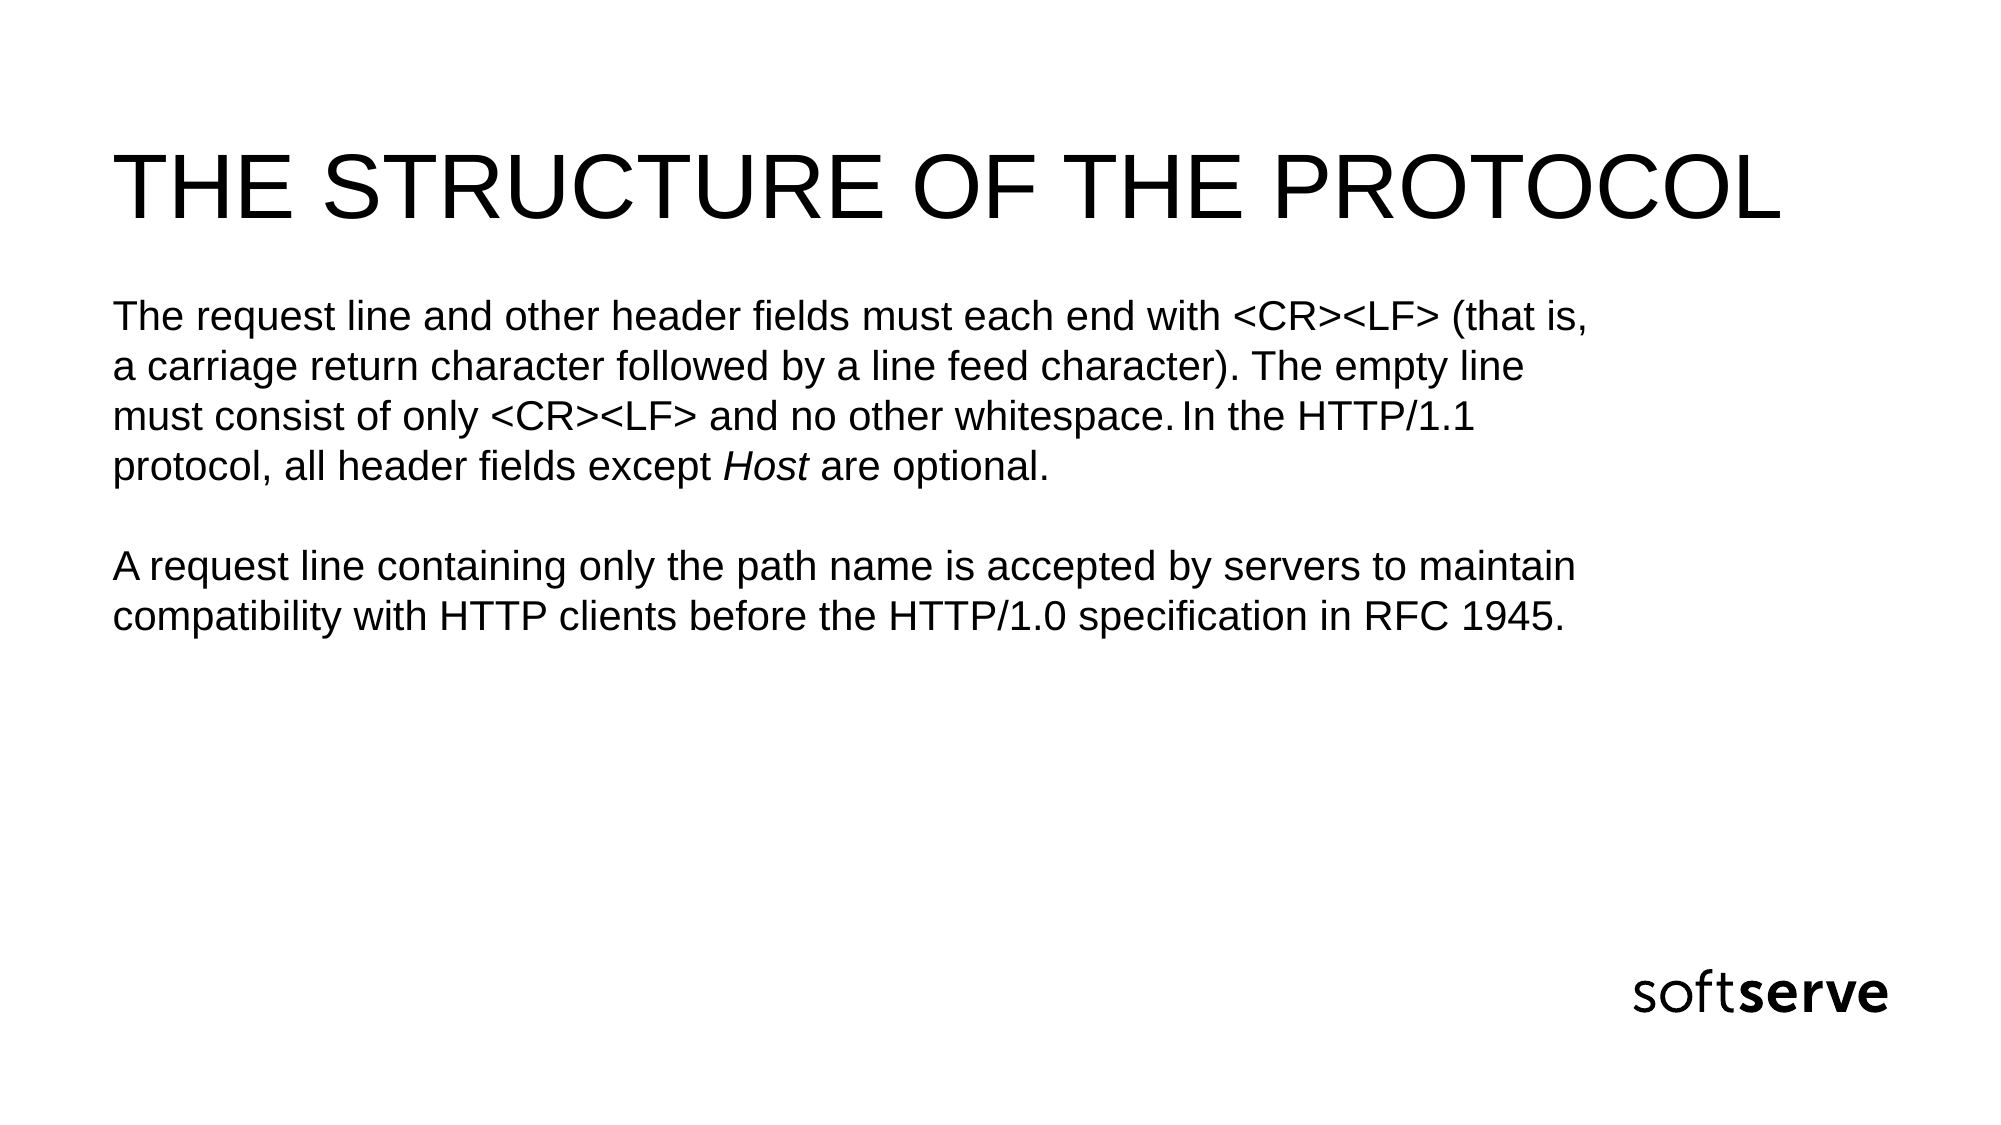

THE STRUCTURE OF THE PROTOCOL
The request line and other header fields must each end with <CR><LF> (that is, a carriage return character followed by a line feed character). The empty line must consist of only <CR><LF> and no other whitespace. In the HTTP/1.1 protocol, all header fields except Host are optional.

A request line containing only the path name is accepted by servers to maintain compatibility with HTTP clients before the HTTP/1.0 specification in RFC 1945.